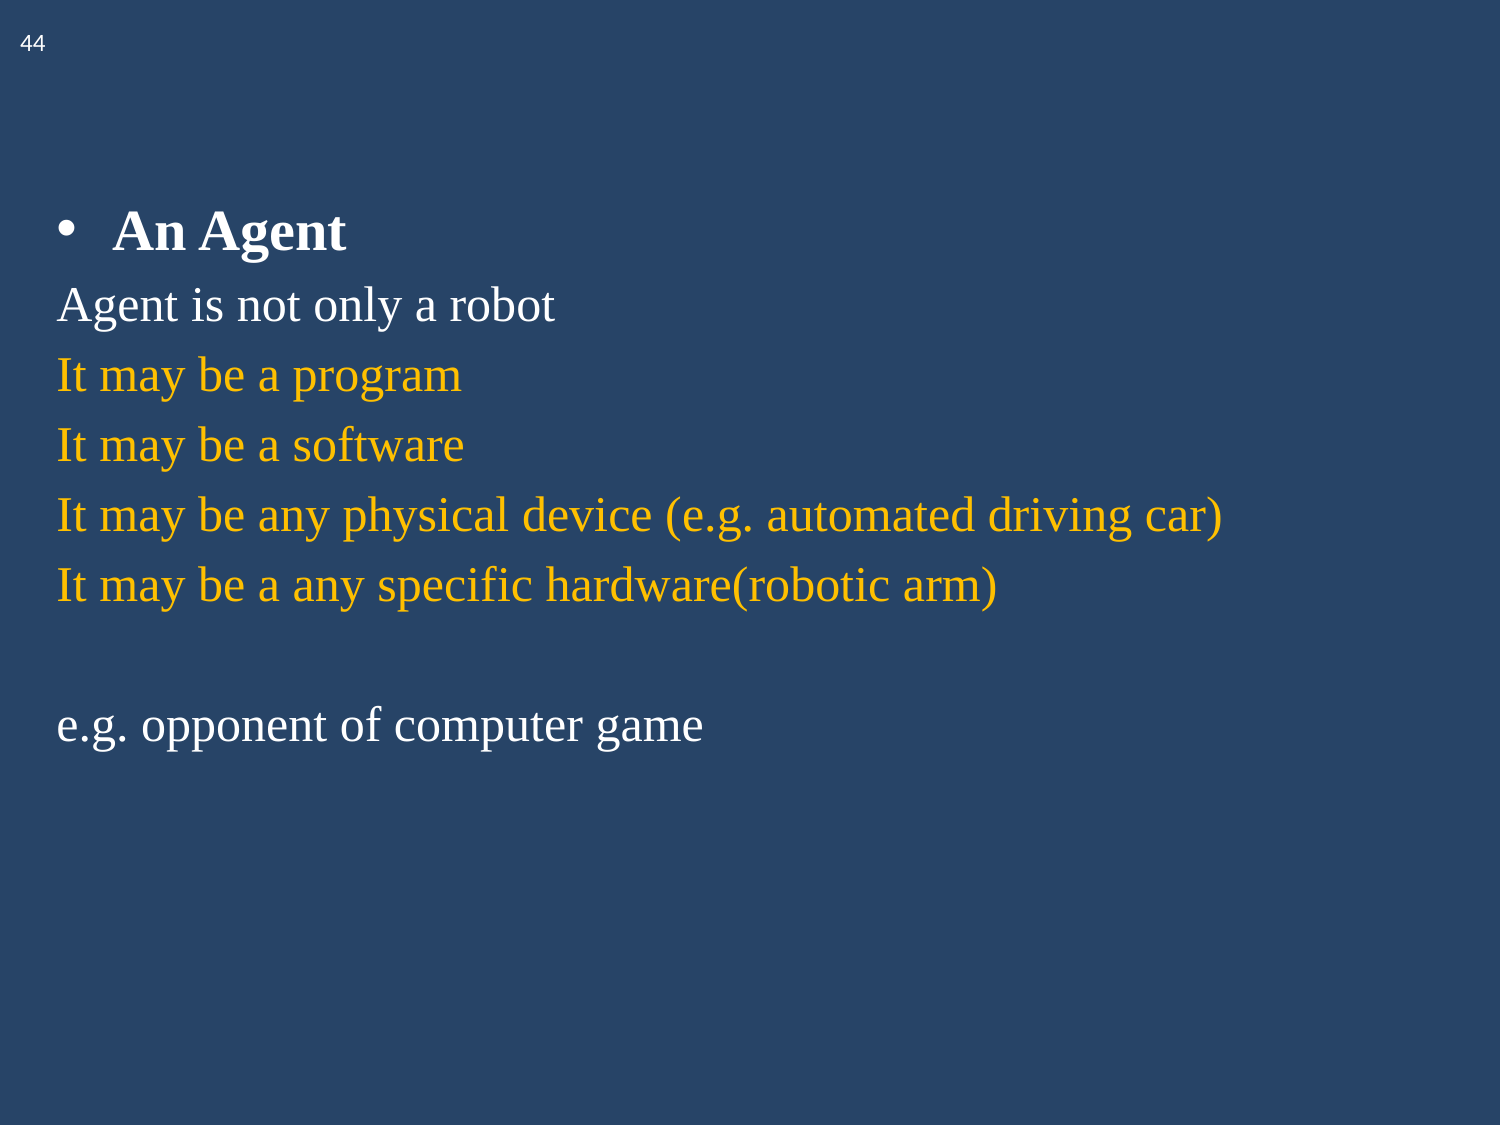

44
An Agent
Agent is not only a robot
It may be a program
It may be a software
It may be any physical device (e.g. automated driving car)
It may be a any specific hardware(robotic arm)

e.g. opponent of computer game